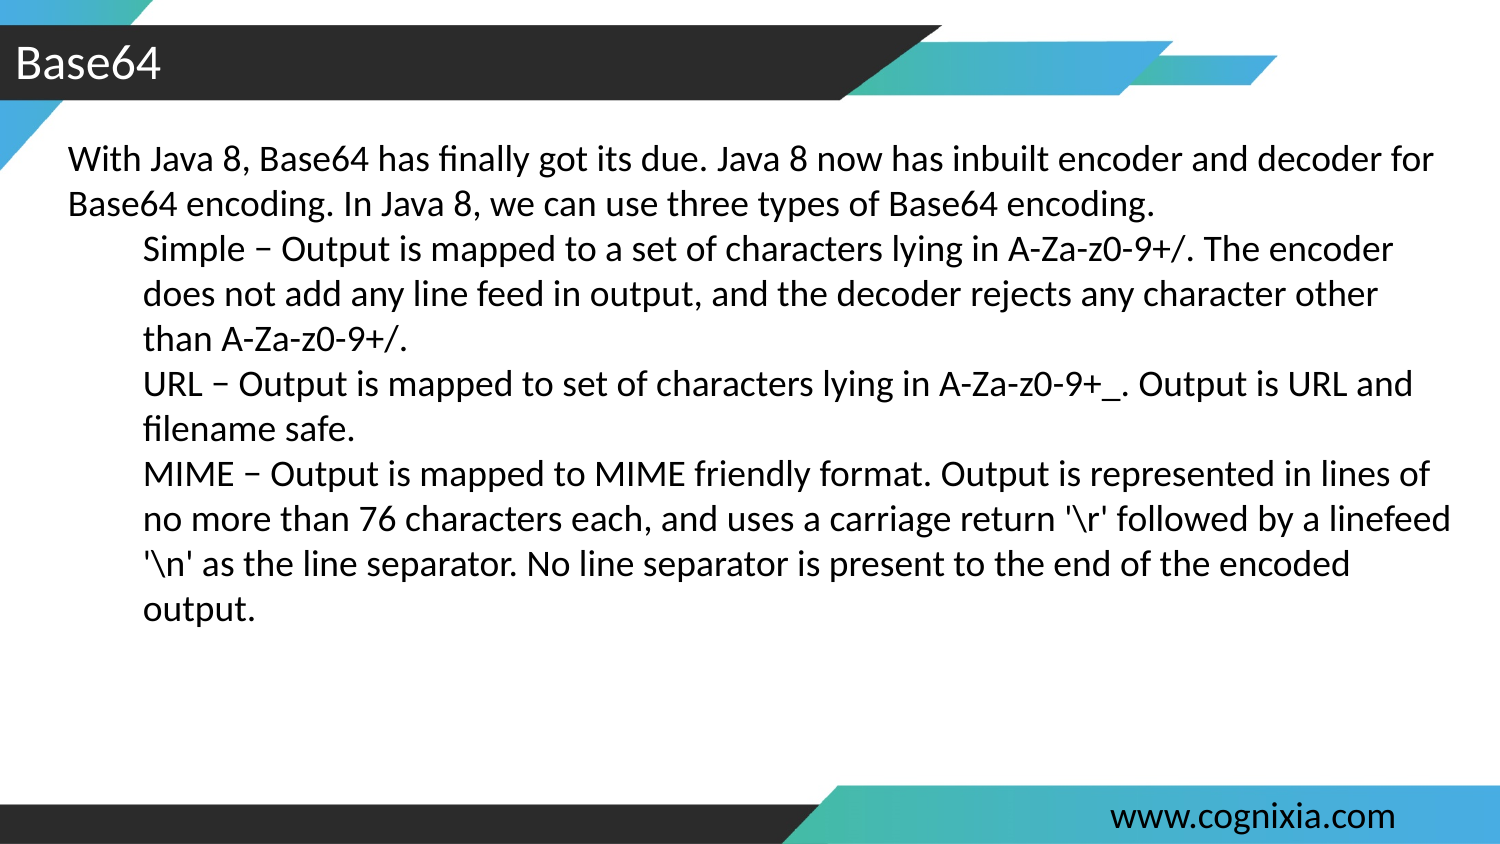

#
Base64
With Java 8, Base64 has finally got its due. Java 8 now has inbuilt encoder and decoder for Base64 encoding. In Java 8, we can use three types of Base64 encoding.
Simple − Output is mapped to a set of characters lying in A-Za-z0-9+/. The encoder does not add any line feed in output, and the decoder rejects any character other than A-Za-z0-9+/.
URL − Output is mapped to set of characters lying in A-Za-z0-9+_. Output is URL and filename safe.
MIME − Output is mapped to MIME friendly format. Output is represented in lines of no more than 76 characters each, and uses a carriage return '\r' followed by a linefeed '\n' as the line separator. No line separator is present to the end of the encoded output.